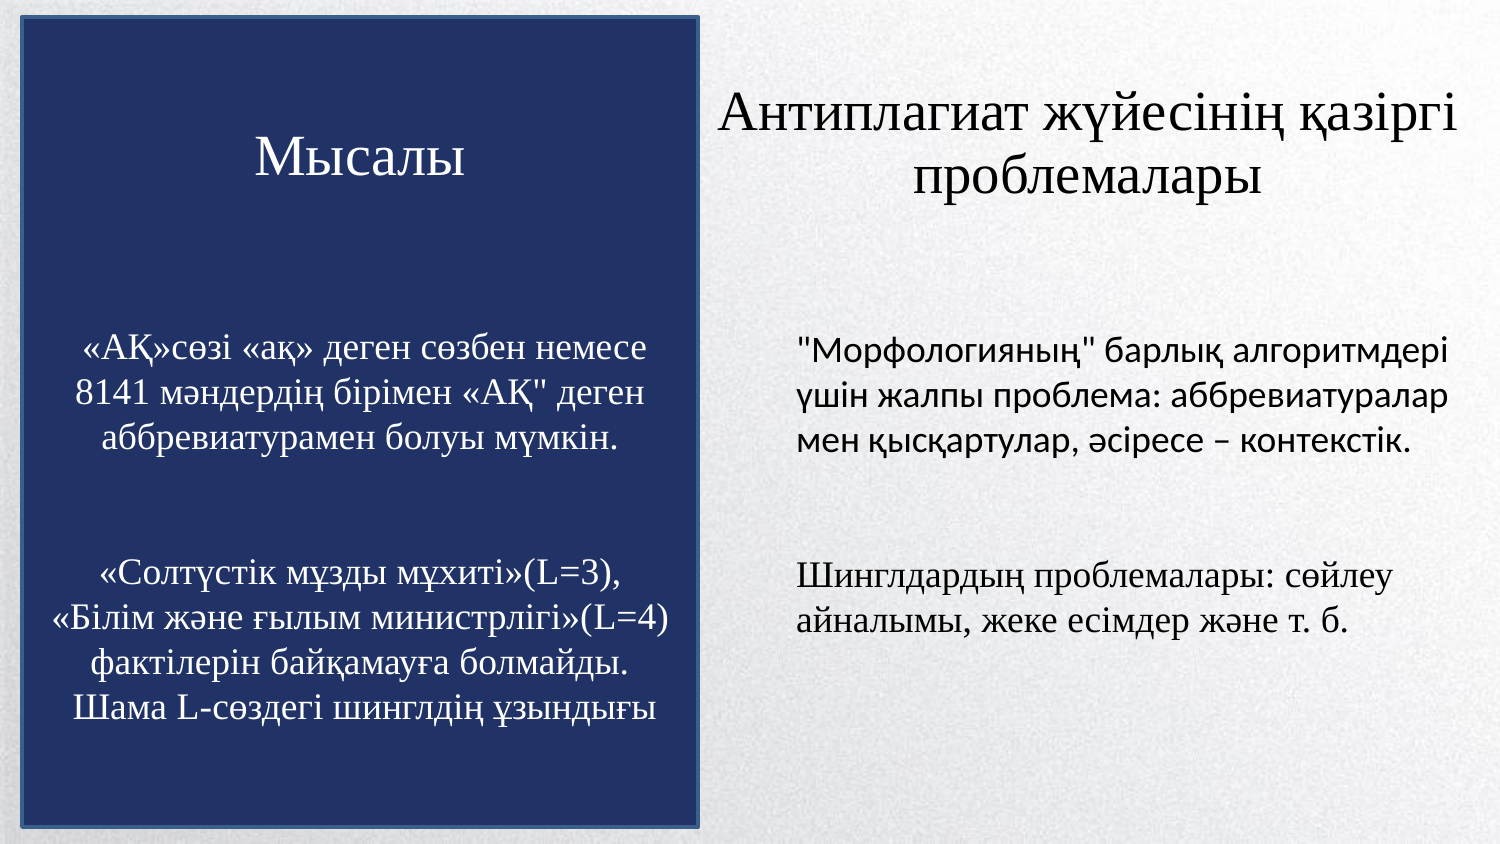

Мысалы

 «АҚ»сөзі «ақ» деген сөзбен немесе 8141 мәндердің бірімен «АҚ" деген аббревиатурамен болуы мүмкін.

«Солтүстік мұзды мұхиті»(L=3),
 «Білім және ғылым министрлігі»(L=4)
фактілерін байқамауға болмайды.
 Шама L-сөздегі шинглдің ұзындығы
# Антиплагиат жүйесінің қазіргі проблемалары
"Морфологияның" барлық алгоритмдері үшін жалпы проблема: аббревиатуралар мен қысқартулар, әсіресе – контекстік.

Шинглдардың проблемалары: сөйлеу айналымы, жеке есімдер және т. б.